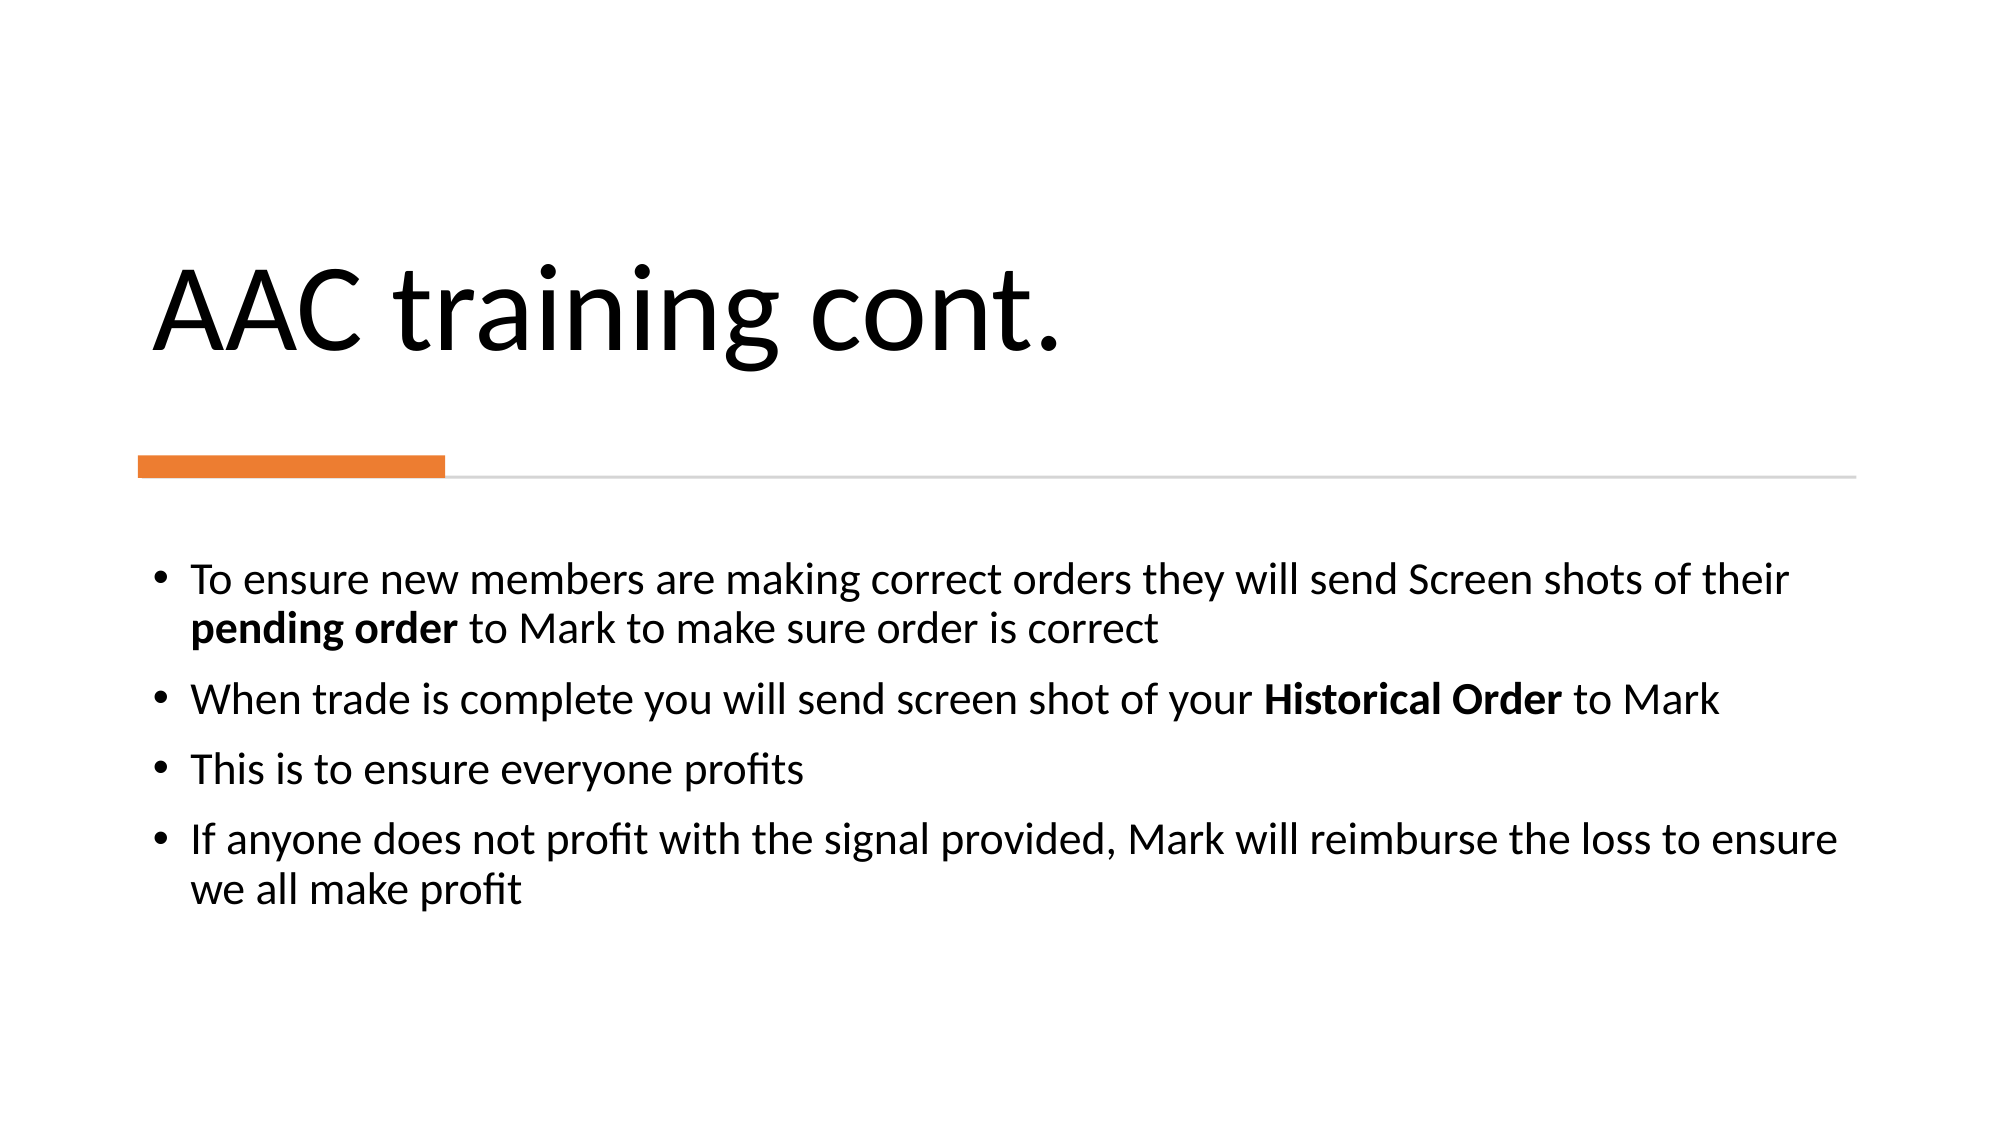

# AAC training cont.

To ensure new members are making correct orders they will send Screen shots of their pending order to Mark to make sure order is correct
When trade is complete you will send screen shot of your Historical Order to Mark
This is to ensure everyone profits
If anyone does not profit with the signal provided, Mark will reimburse the loss to ensure we all make profit